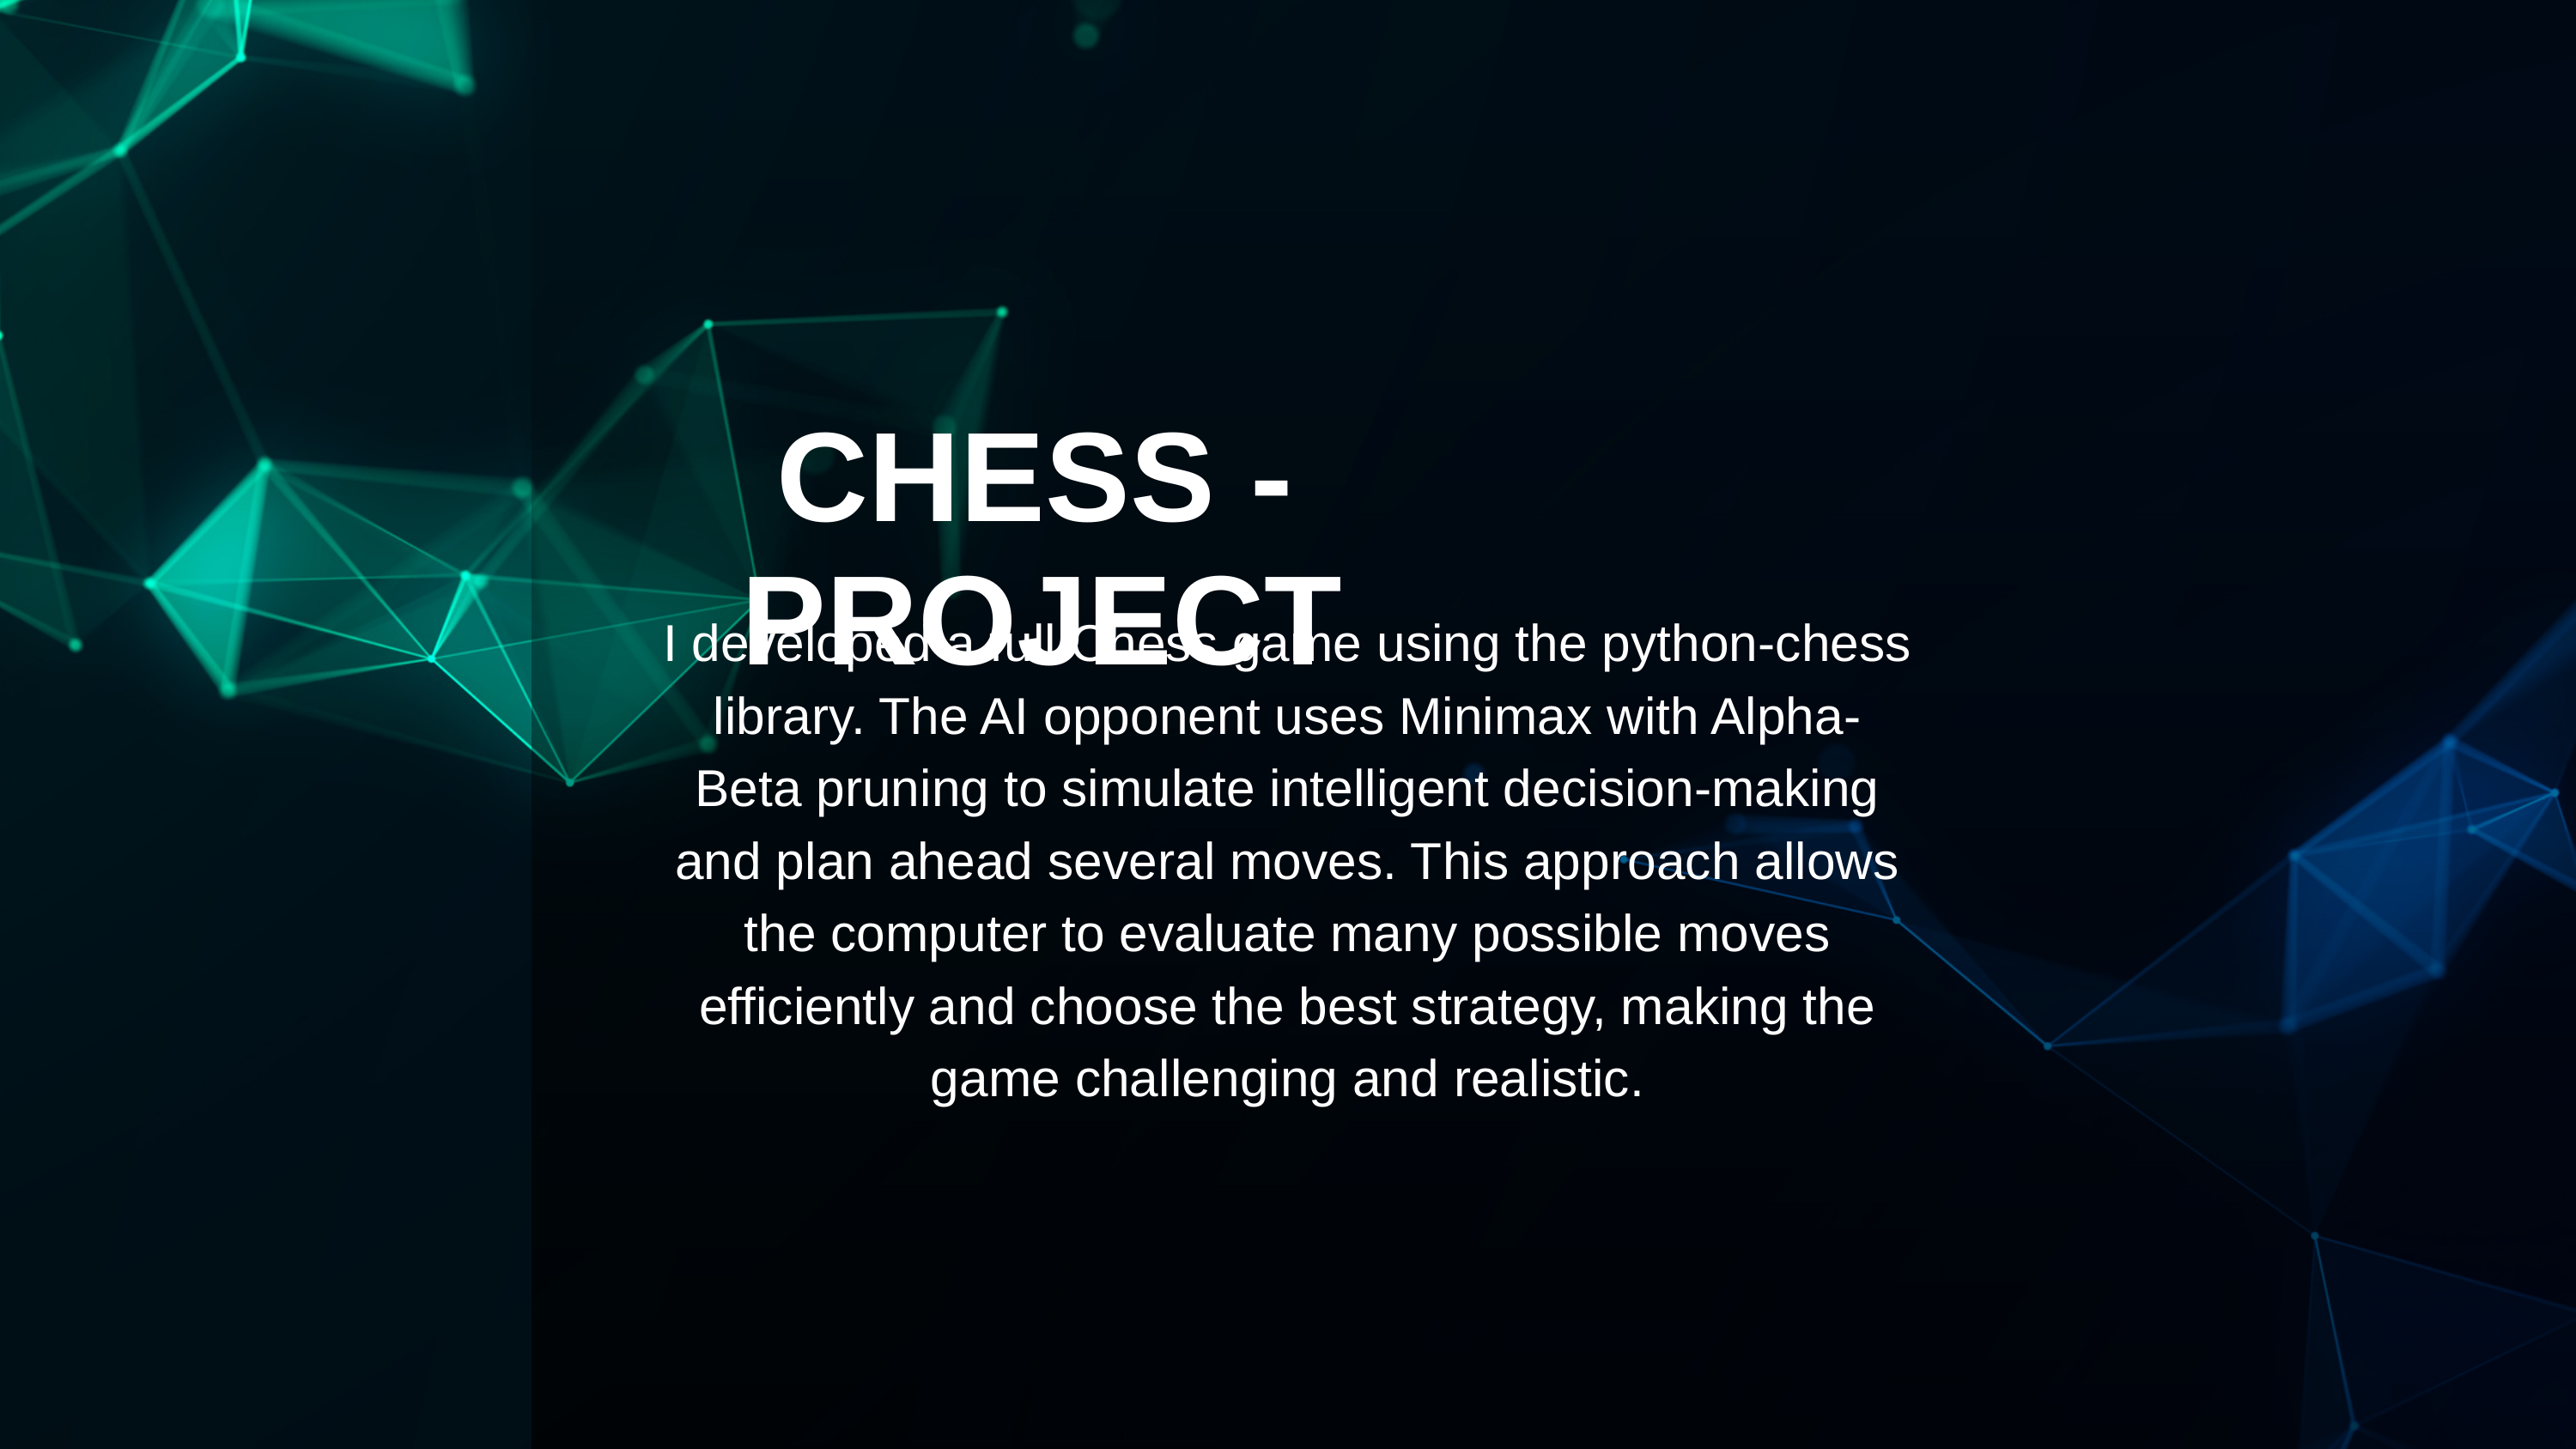

CHESS - PROJECT
I developed a full Chess game using the python-chess library. The AI opponent uses Minimax with Alpha-Beta pruning to simulate intelligent decision-making and plan ahead several moves. This approach allows the computer to evaluate many possible moves efficiently and choose the best strategy, making the game challenging and realistic.